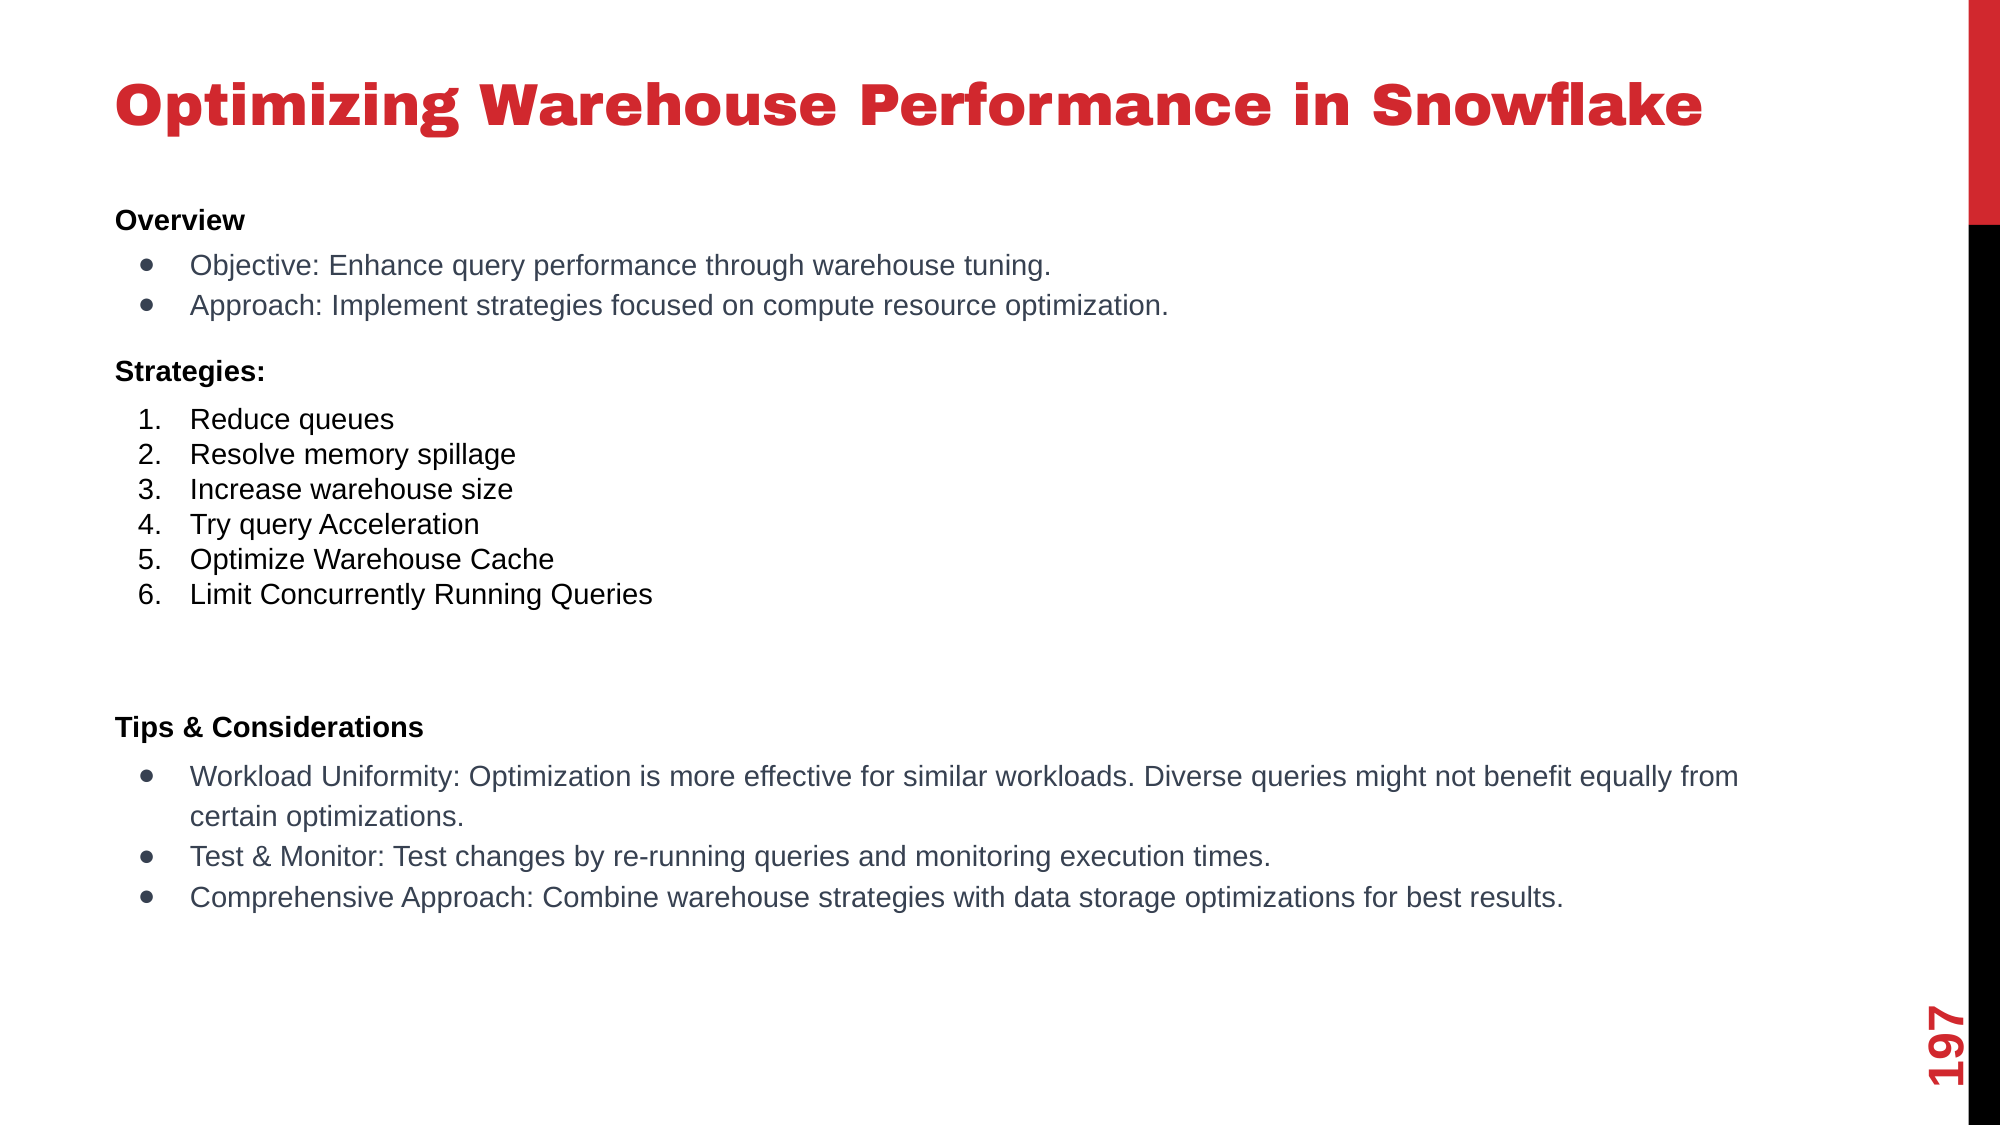

# Optimizing Warehouse Performance in Snowflake
Overview
Objective: Enhance query performance through warehouse tuning.
Approach: Implement strategies focused on compute resource optimization.
Strategies:
Reduce queues
Resolve memory spillage
Increase warehouse size
Try query Acceleration
Optimize Warehouse Cache
Limit Concurrently Running Queries

Tips & Considerations
Workload Uniformity: Optimization is more effective for similar workloads. Diverse queries might not benefit equally from certain optimizations.
Test & Monitor: Test changes by re-running queries and monitoring execution times.
Comprehensive Approach: Combine warehouse strategies with data storage optimizations for best results.

197